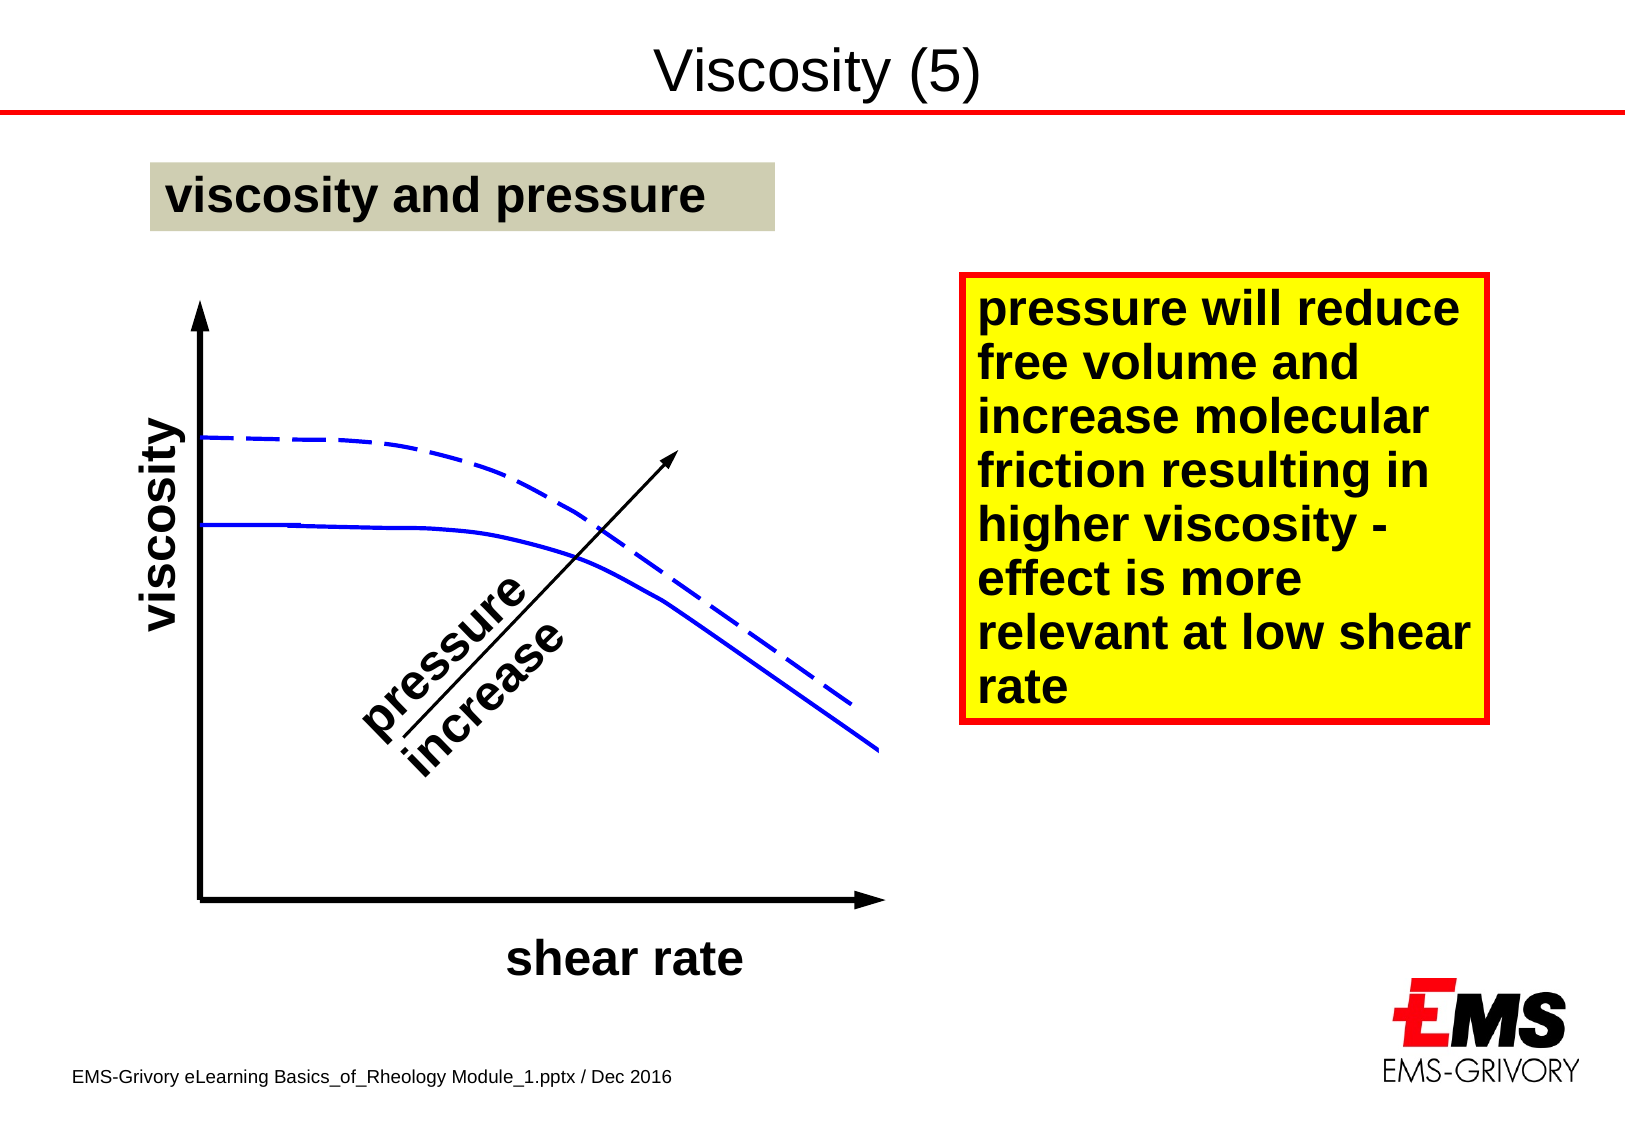

Viscosity (5)
viscosity and pressure
pressure will reduce free volume and increase molecular friction resulting in higher viscosity - effect is more relevant at low shear rate

pressure increase
viscosity

shear rate